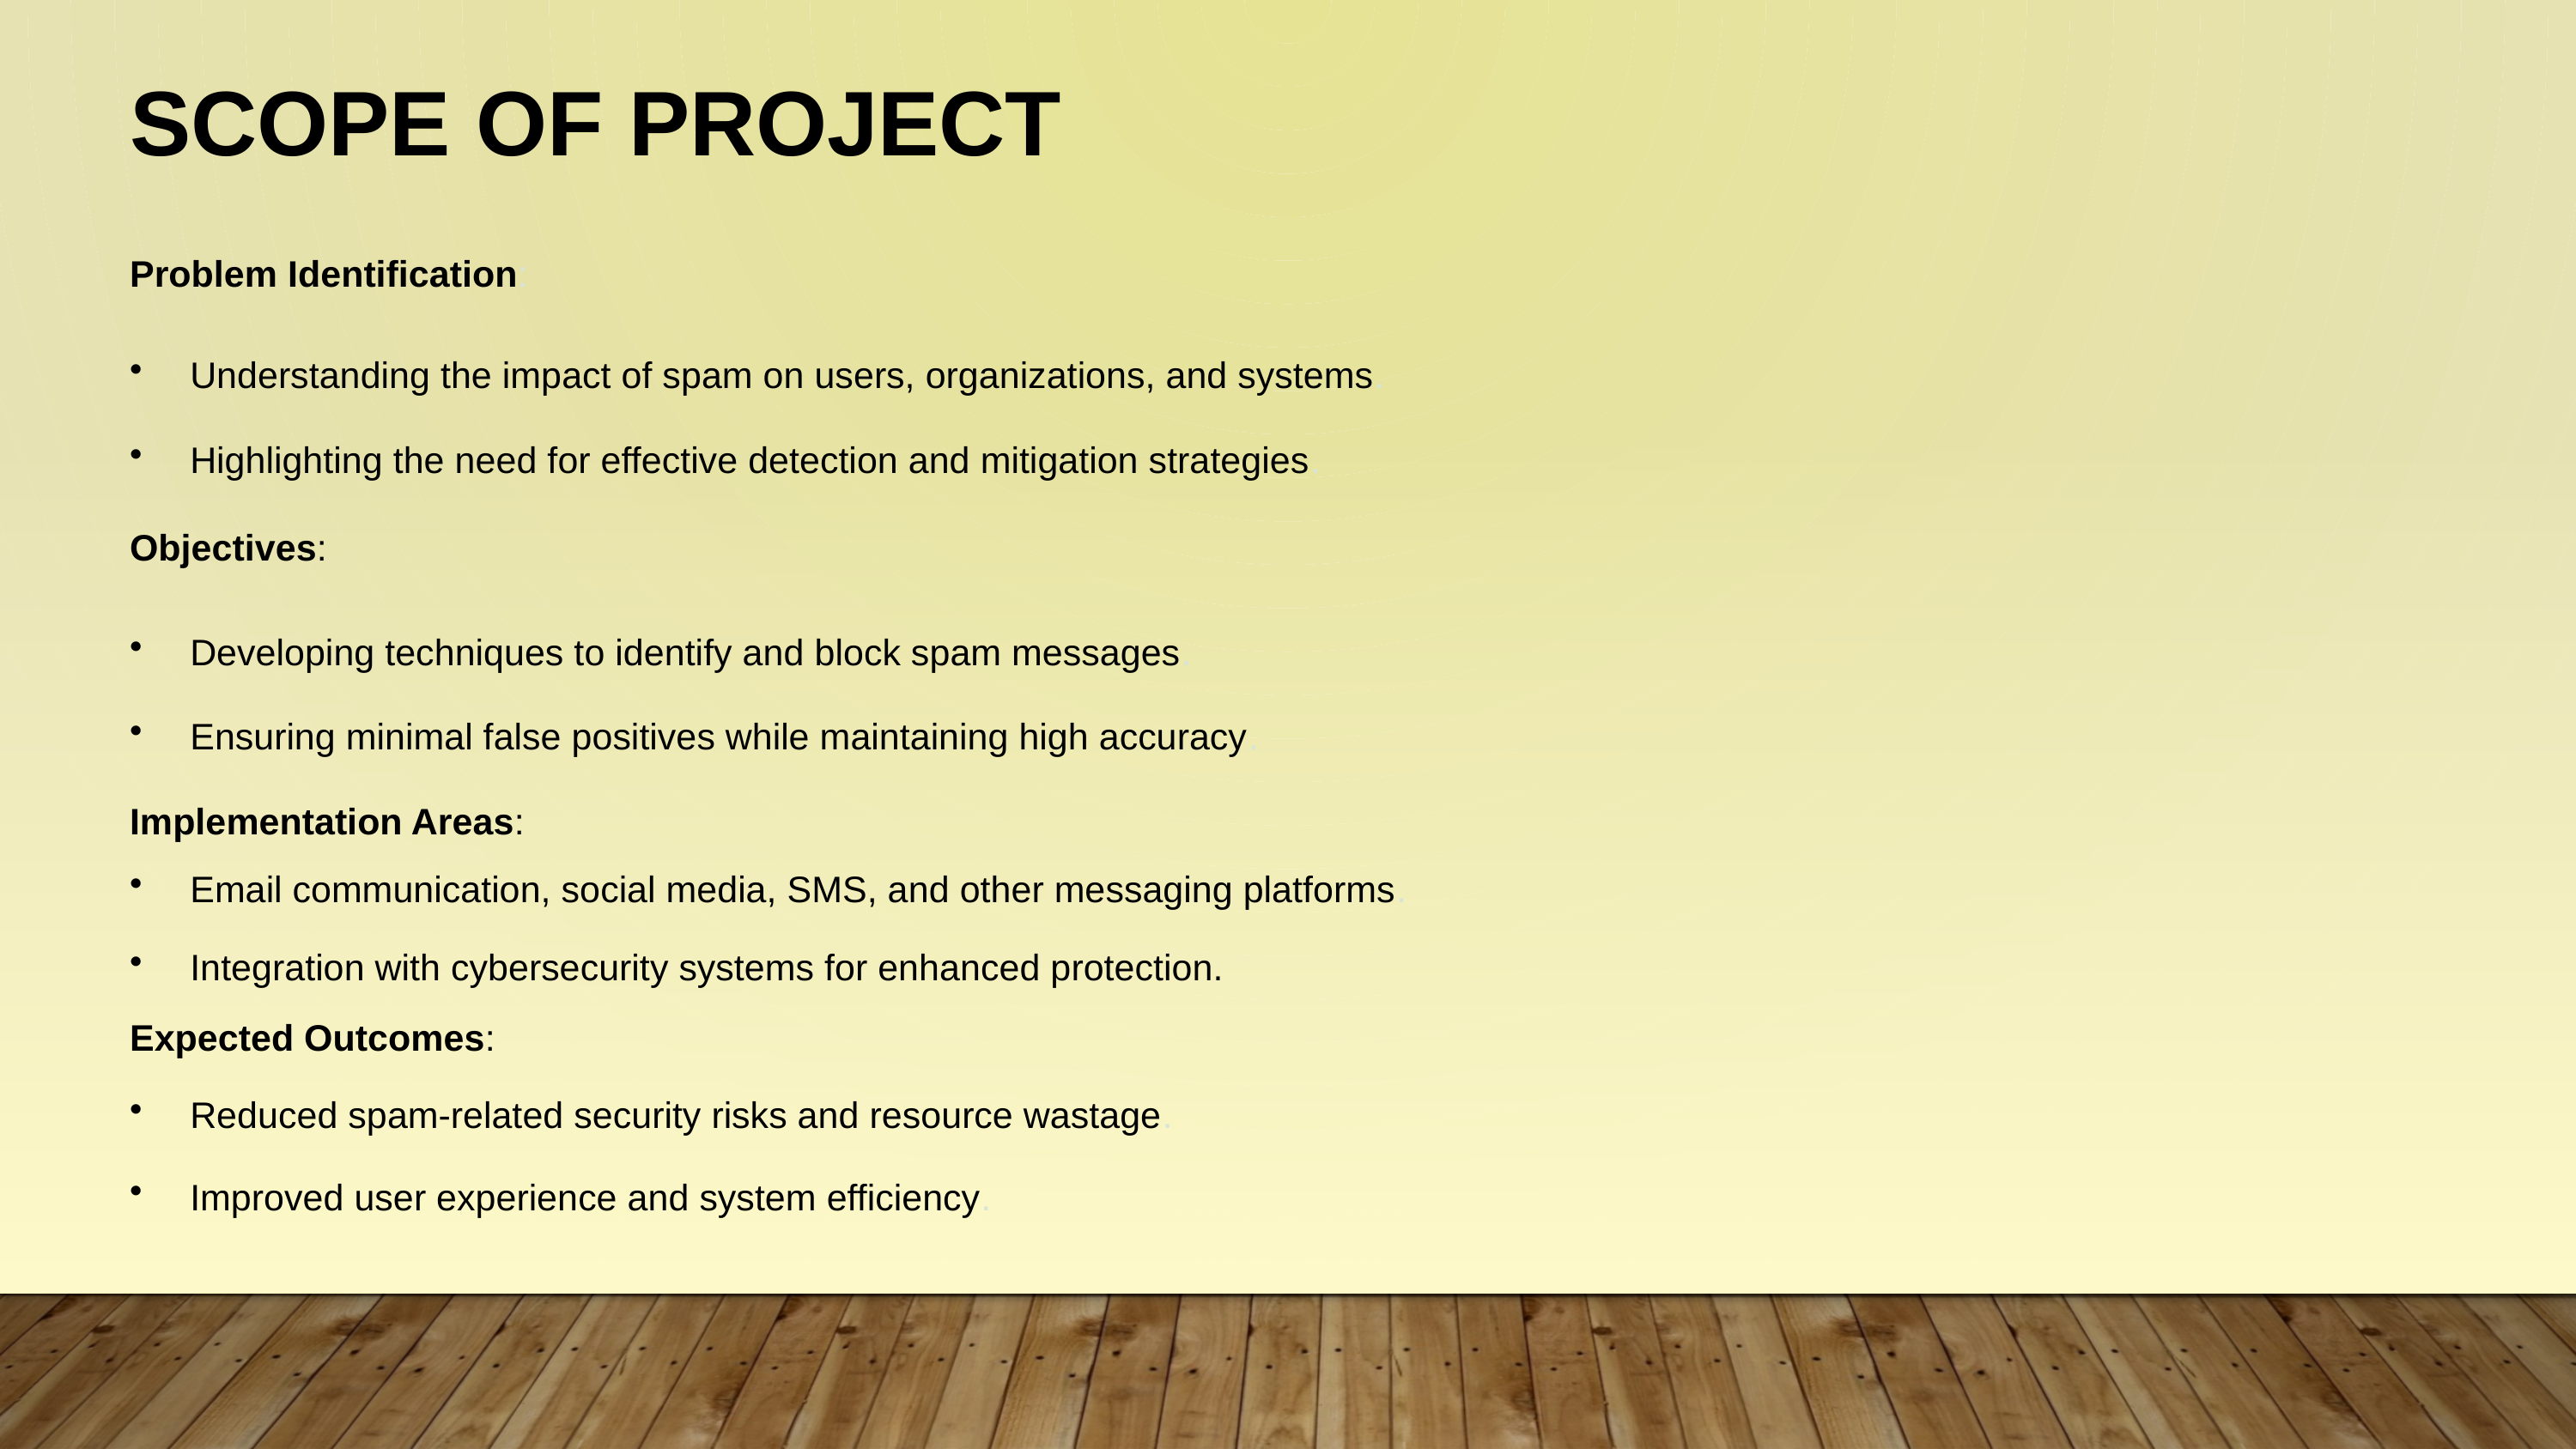

SCOPE OF PROJECT
Problem Identification:
Understanding the impact of spam on users, organizations, and systems.
Highlighting the need for effective detection and mitigation strategies.
Objectives:
Developing techniques to identify and block spam messages.
Ensuring minimal false positives while maintaining high accuracy.
Implementation Areas:
Email communication, social media, SMS, and other messaging platforms.
Integration with cybersecurity systems for enhanced protection.
Expected Outcomes:
Reduced spam-related security risks and resource wastage.
Improved user experience and system efficiency.